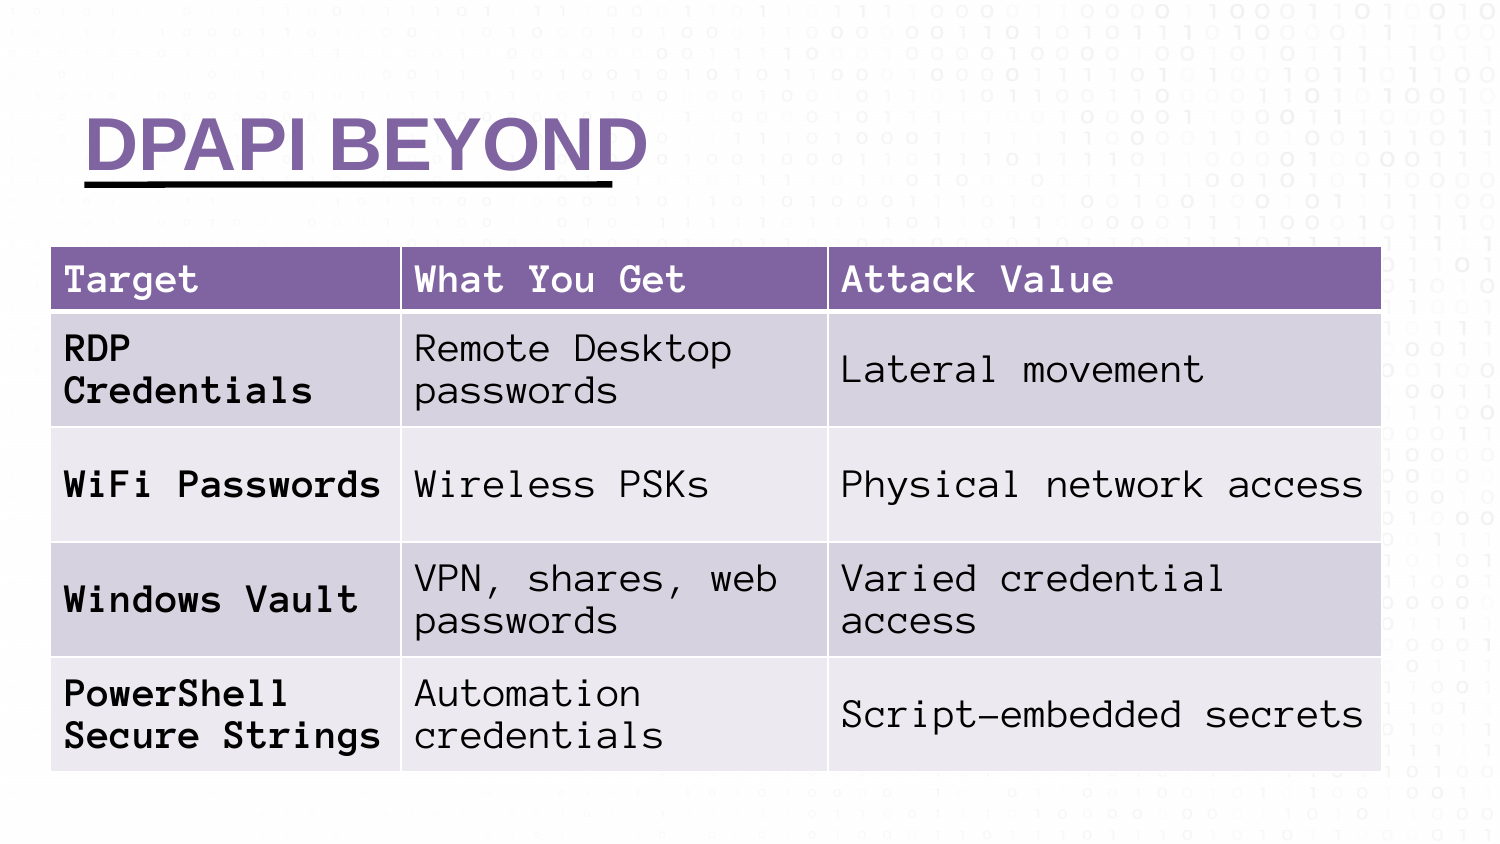

DPAPI BEYOND

| Target | What You Get | Attack Value |
| --- | --- | --- |
| RDP Credentials | Remote Desktop passwords | Lateral movement |
| WiFi Passwords | Wireless PSKs | Physical network access |
| Windows Vault | VPN, shares, web passwords | Varied credential access |
| PowerShell Secure Strings | Automation credentials | Script-embedded secrets |